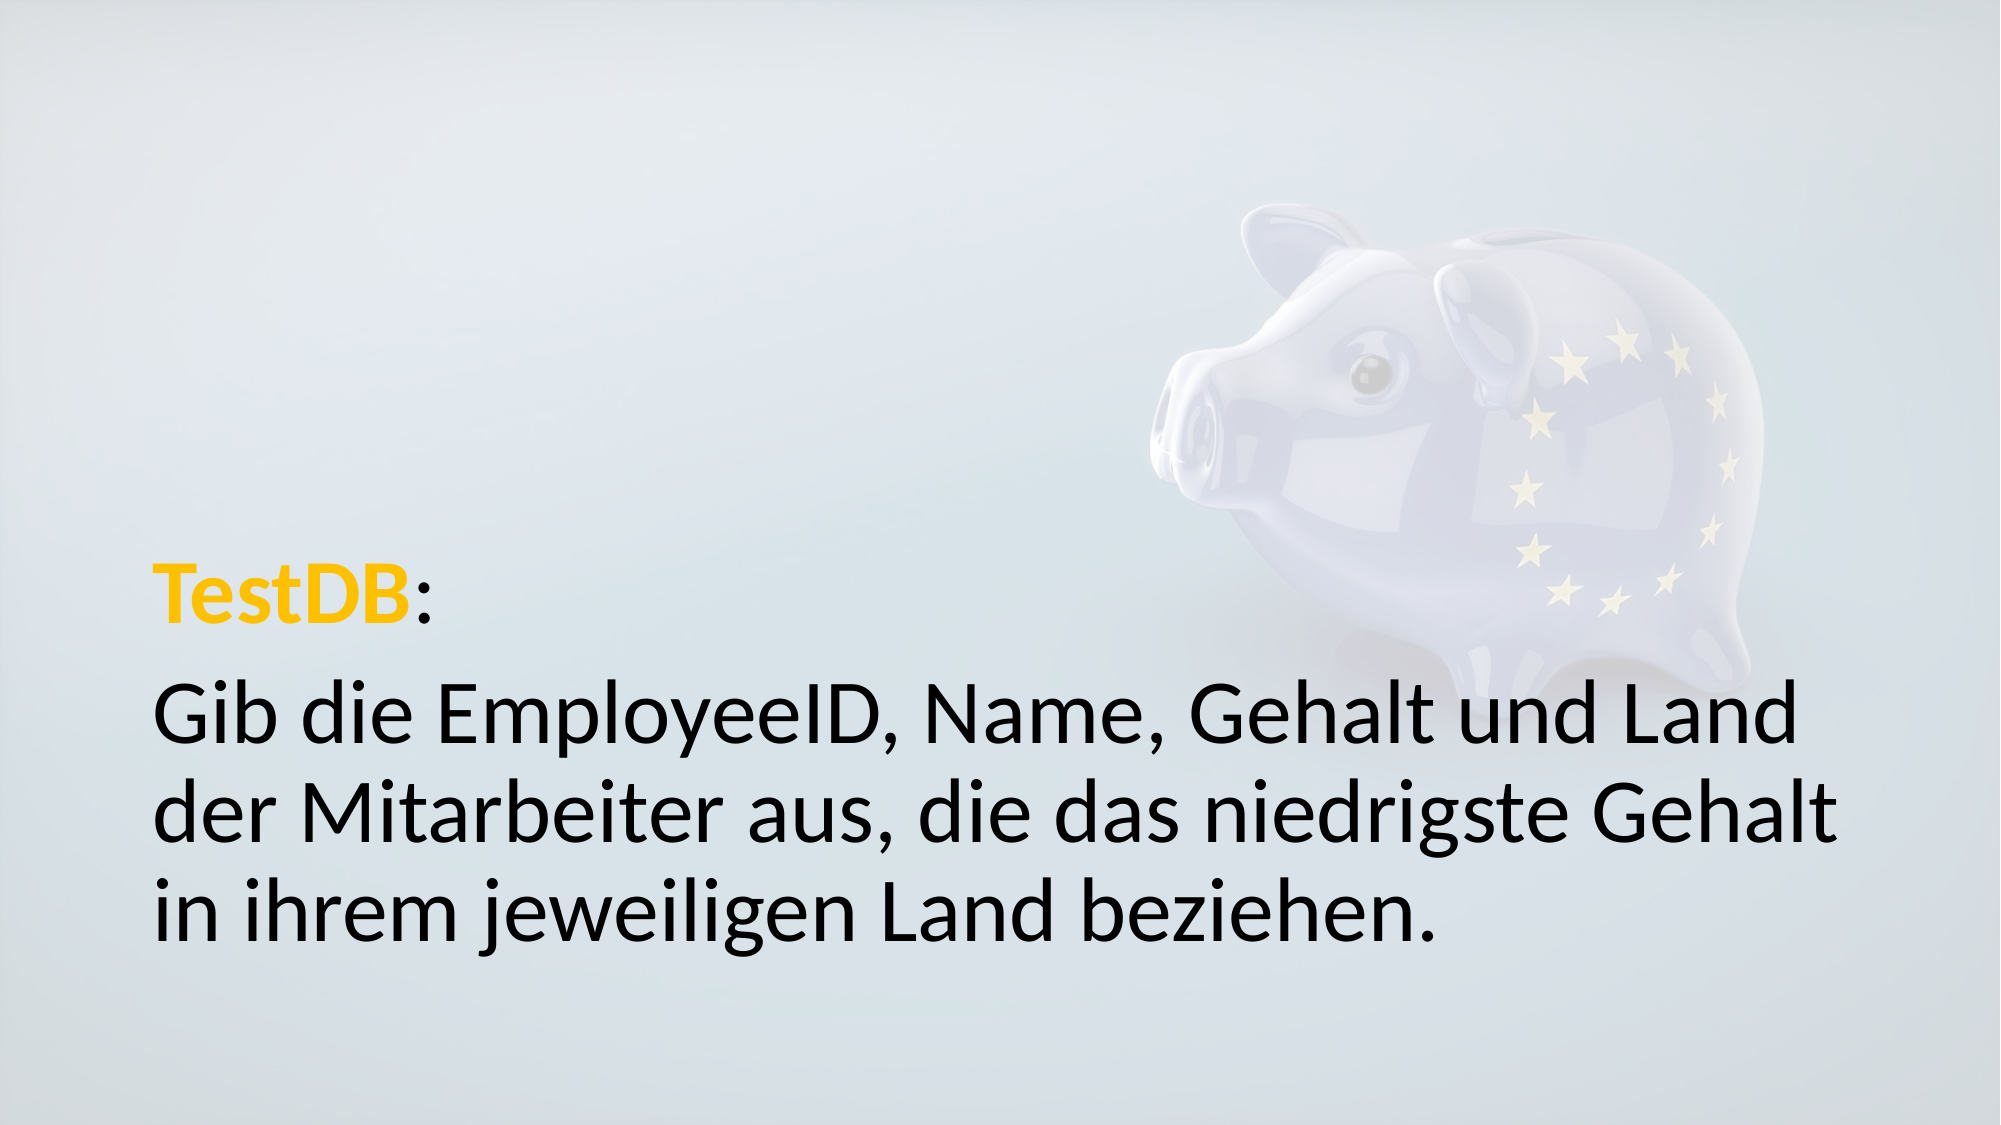

TestDB:
Gib die EmployeeID, Name, Gehalt und Land der Mitarbeiter aus, die das niedrigste Gehalt in ihrem jeweiligen Land beziehen.